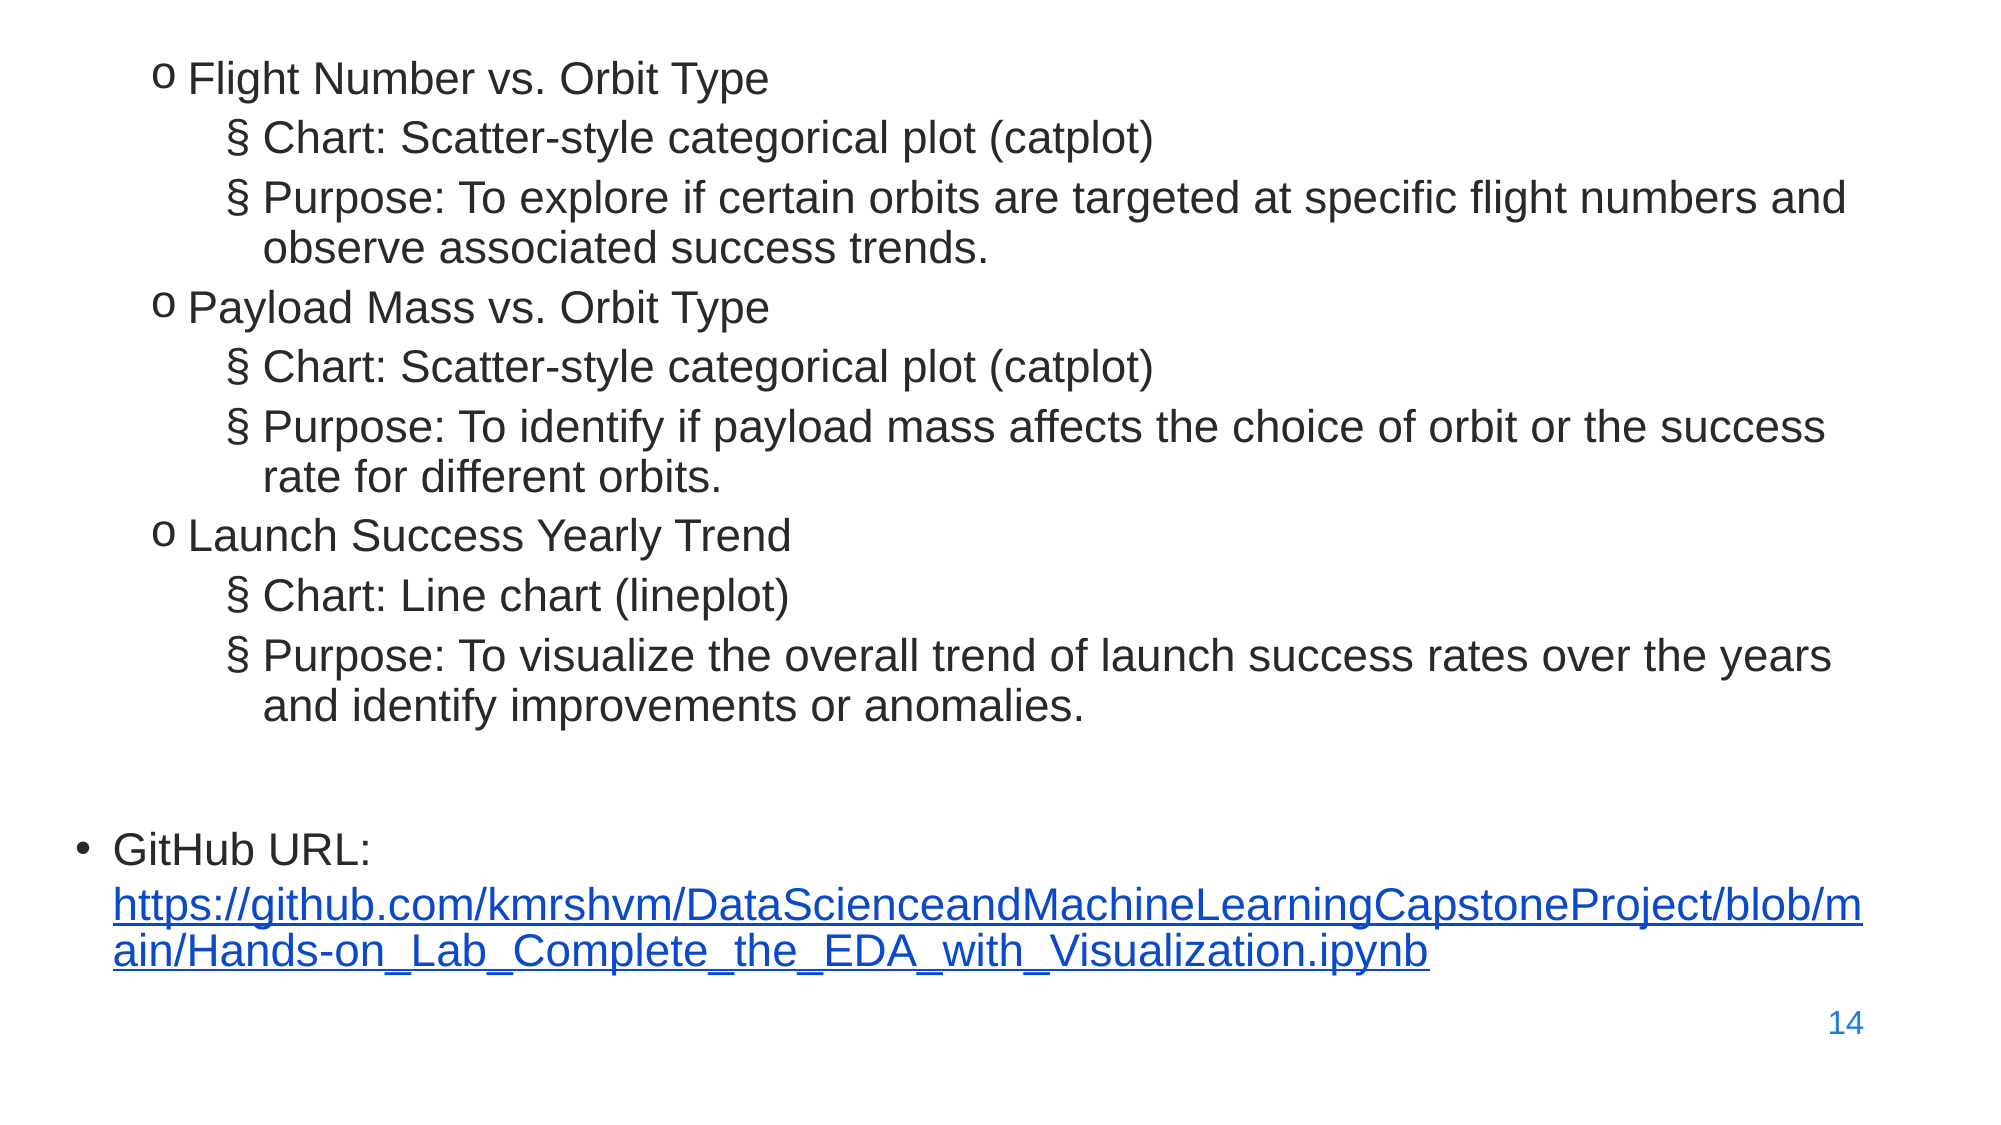

Flight Number vs. Orbit Type
Chart: Scatter-style categorical plot (catplot)
Purpose: To explore if certain orbits are targeted at specific flight numbers and observe associated success trends.
Payload Mass vs. Orbit Type
Chart: Scatter-style categorical plot (catplot)
Purpose: To identify if payload mass affects the choice of orbit or the success rate for different orbits.
Launch Success Yearly Trend
Chart: Line chart (lineplot)
Purpose: To visualize the overall trend of launch success rates over the years and identify improvements or anomalies.

GitHub URL: https://github.com/kmrshvm/DataScienceandMachineLearningCapstoneProject/blob/main/Hands-on_Lab_Complete_the_EDA_with_Visualization.ipynb
14